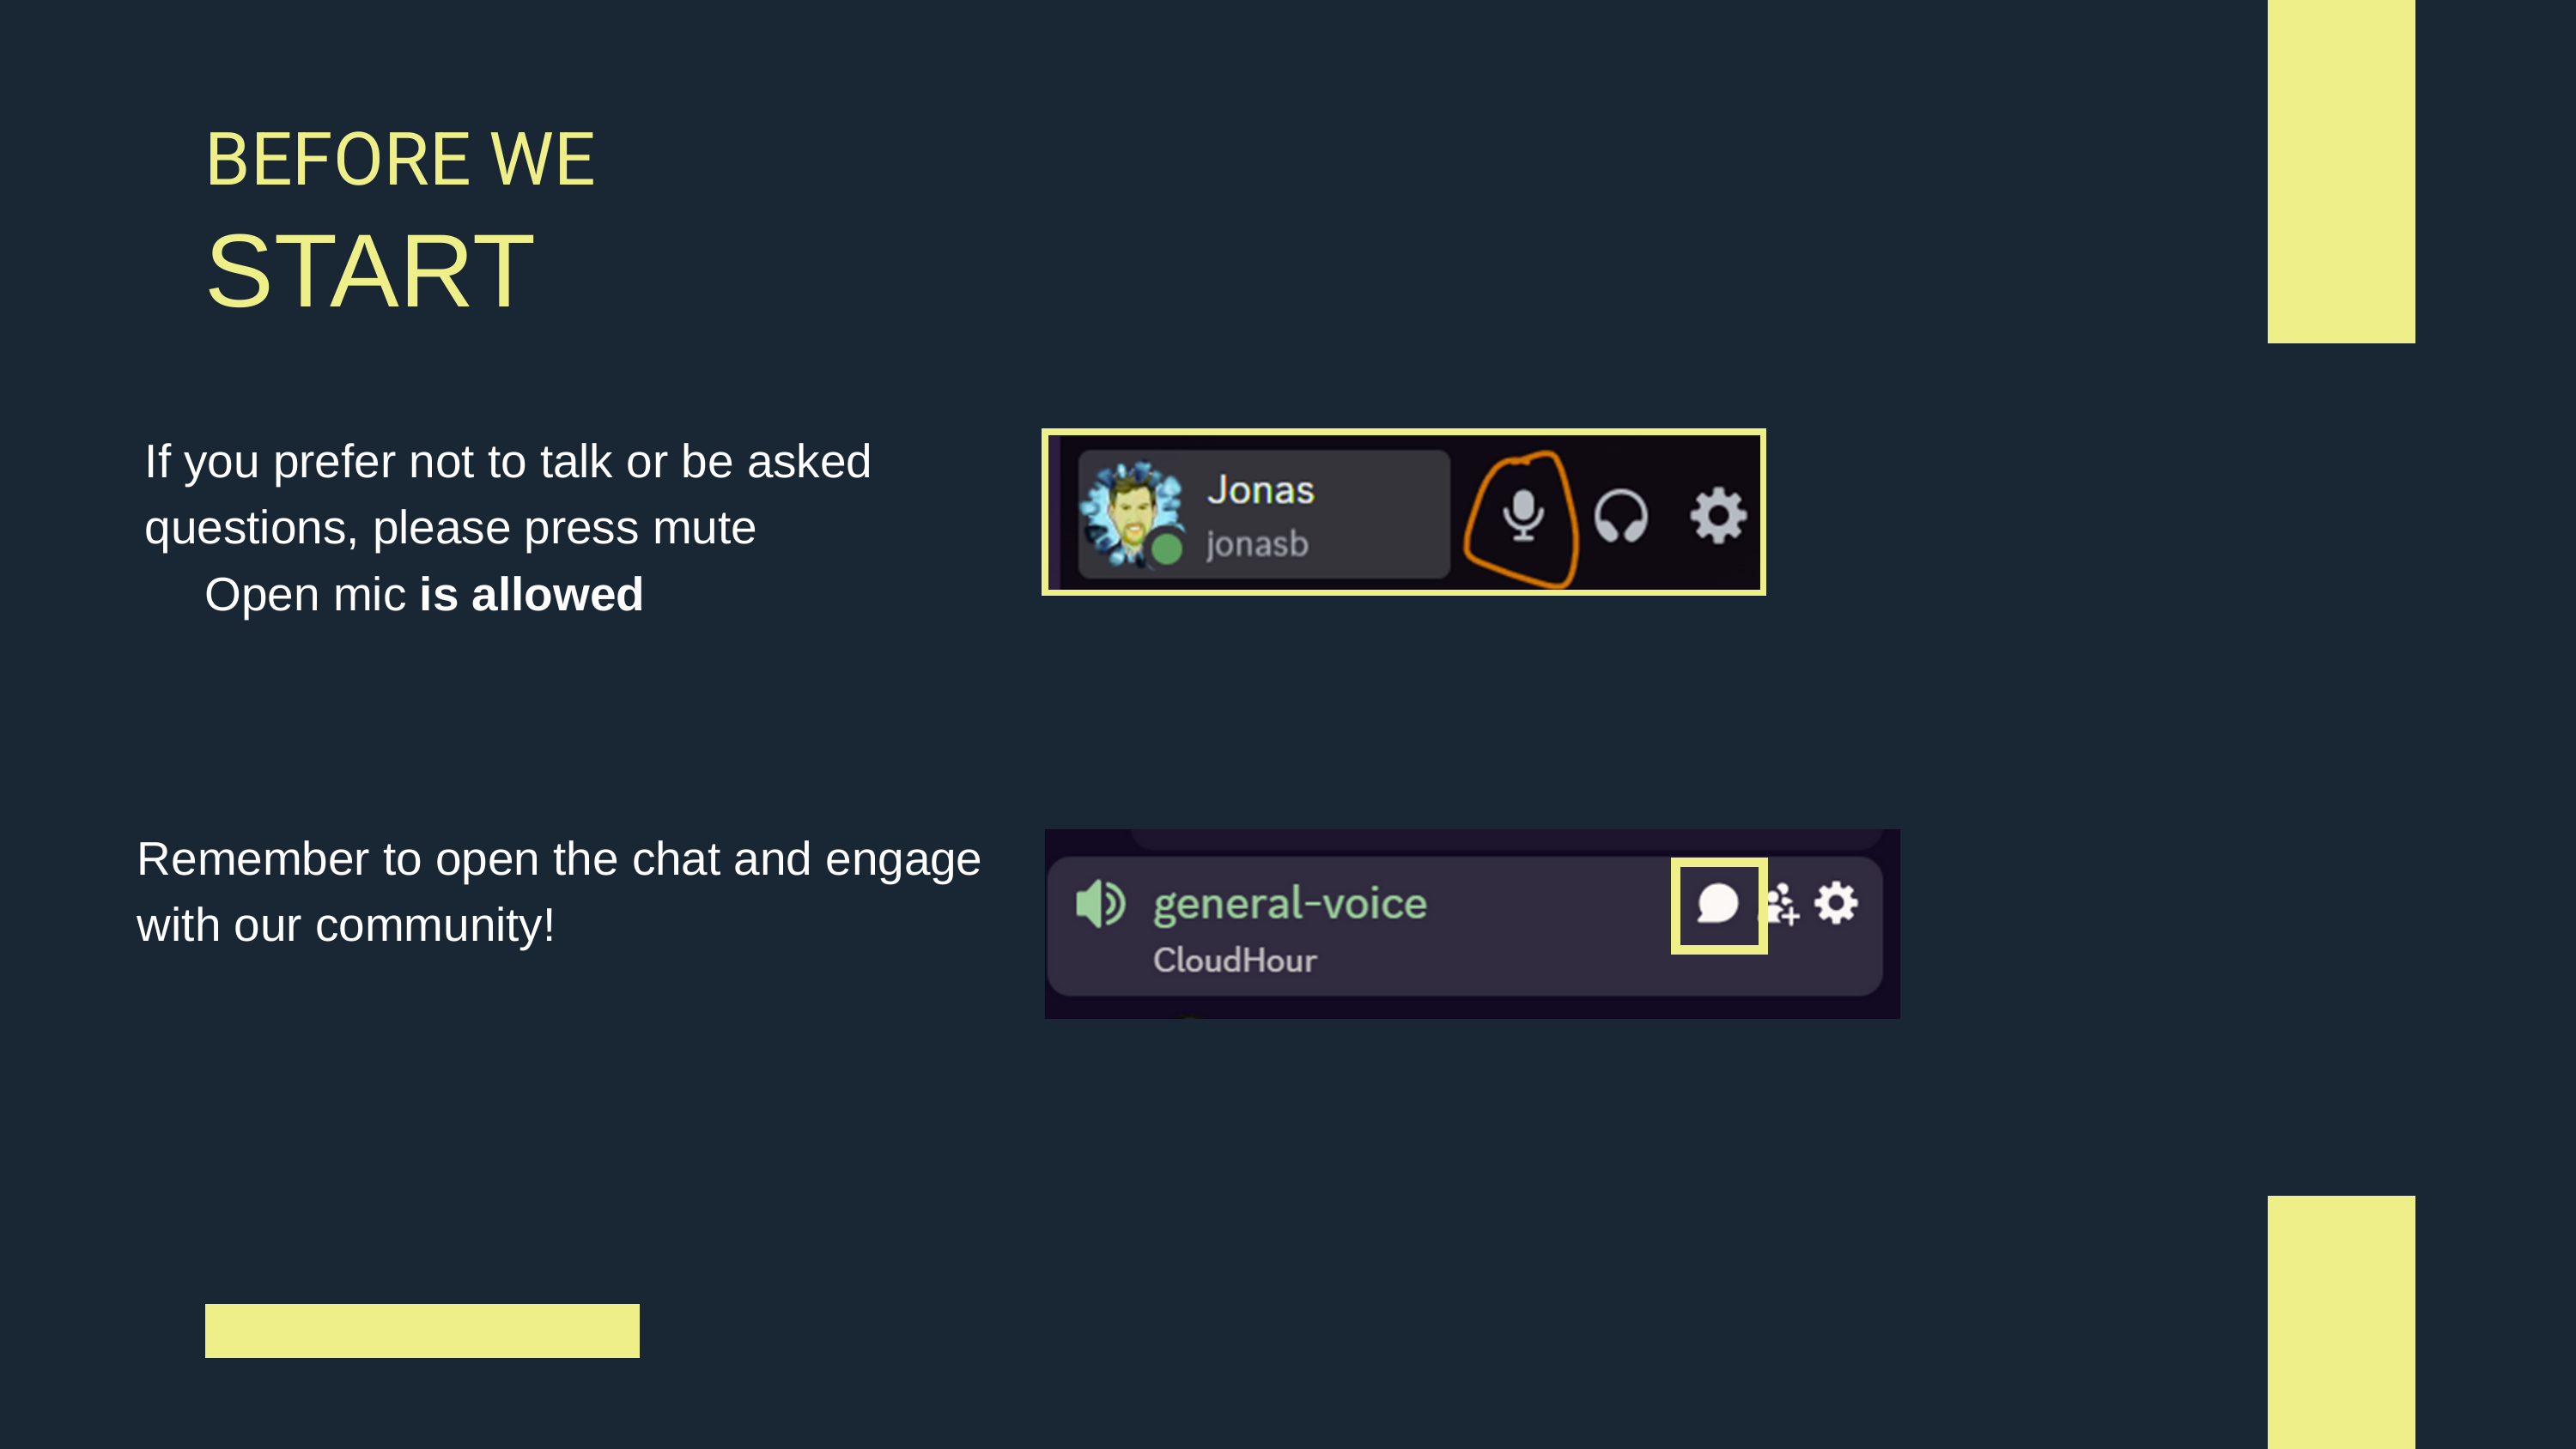

BEFORE WE
START
If you prefer not to talk or be asked questions, please press mute

Open mic is allowed
Remember to open the chat and engage with our community!